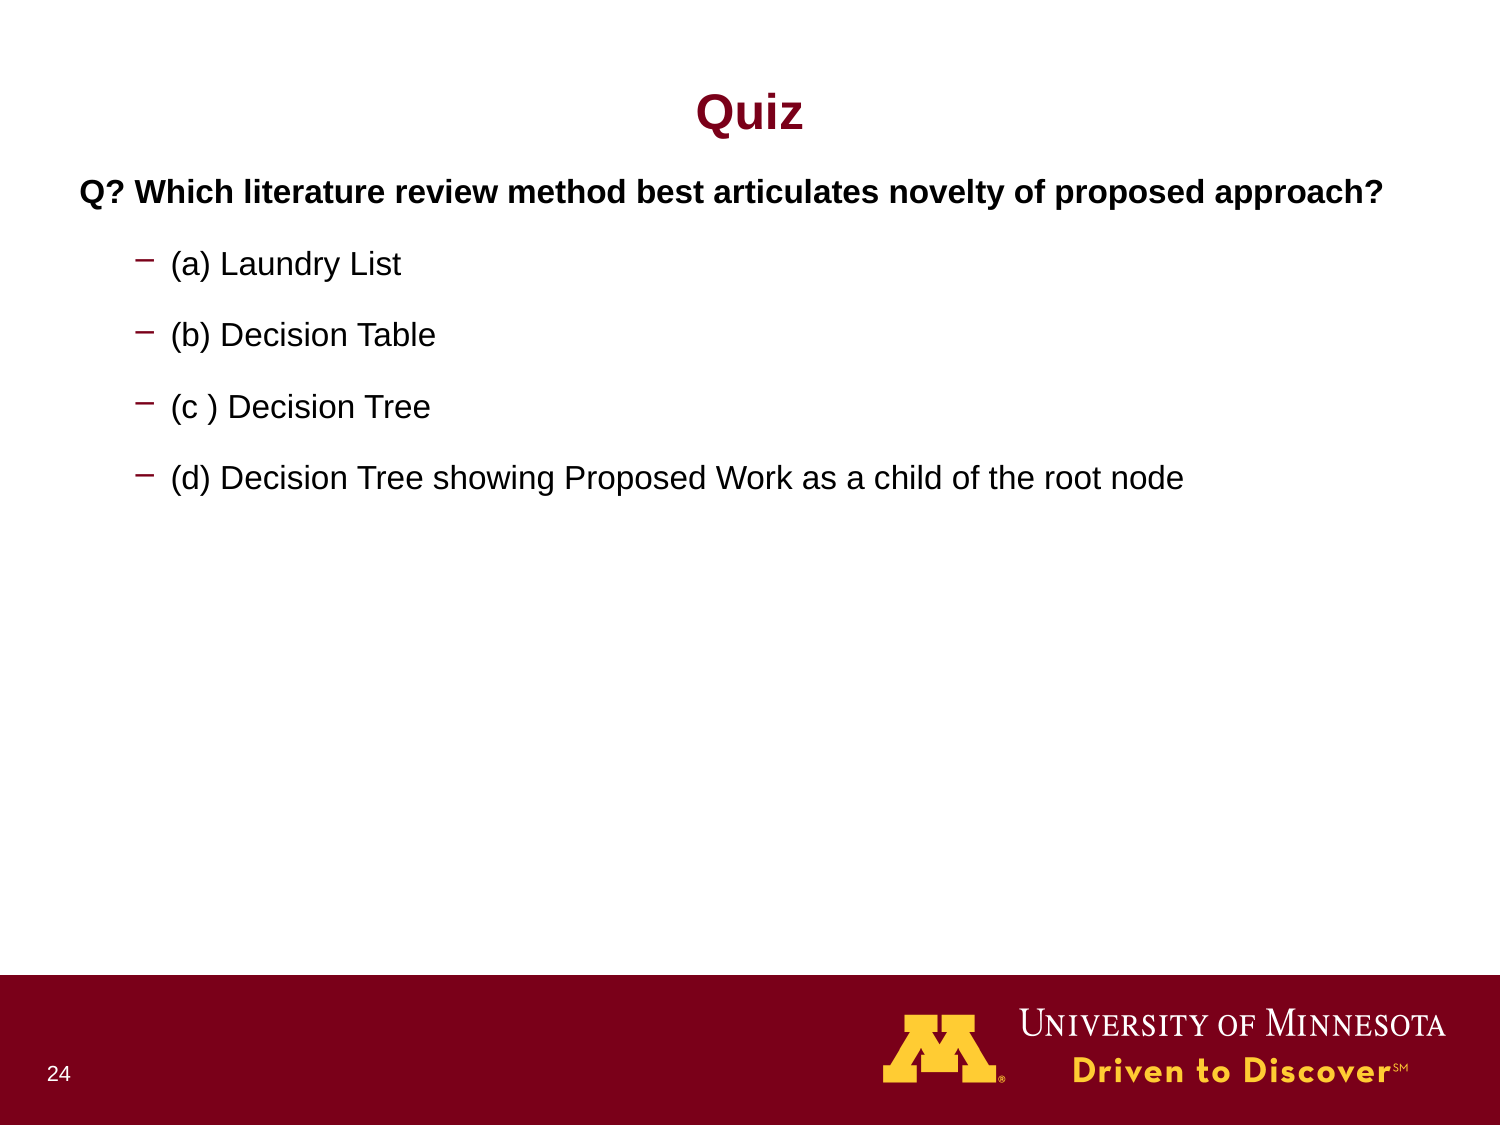

# Quiz
Q? Which literature review method best articulates novelty of proposed approach?
(a) Laundry List
(b) Decision Table
(c ) Decision Tree
(d) Decision Tree showing Proposed Work as a child of the root node

24